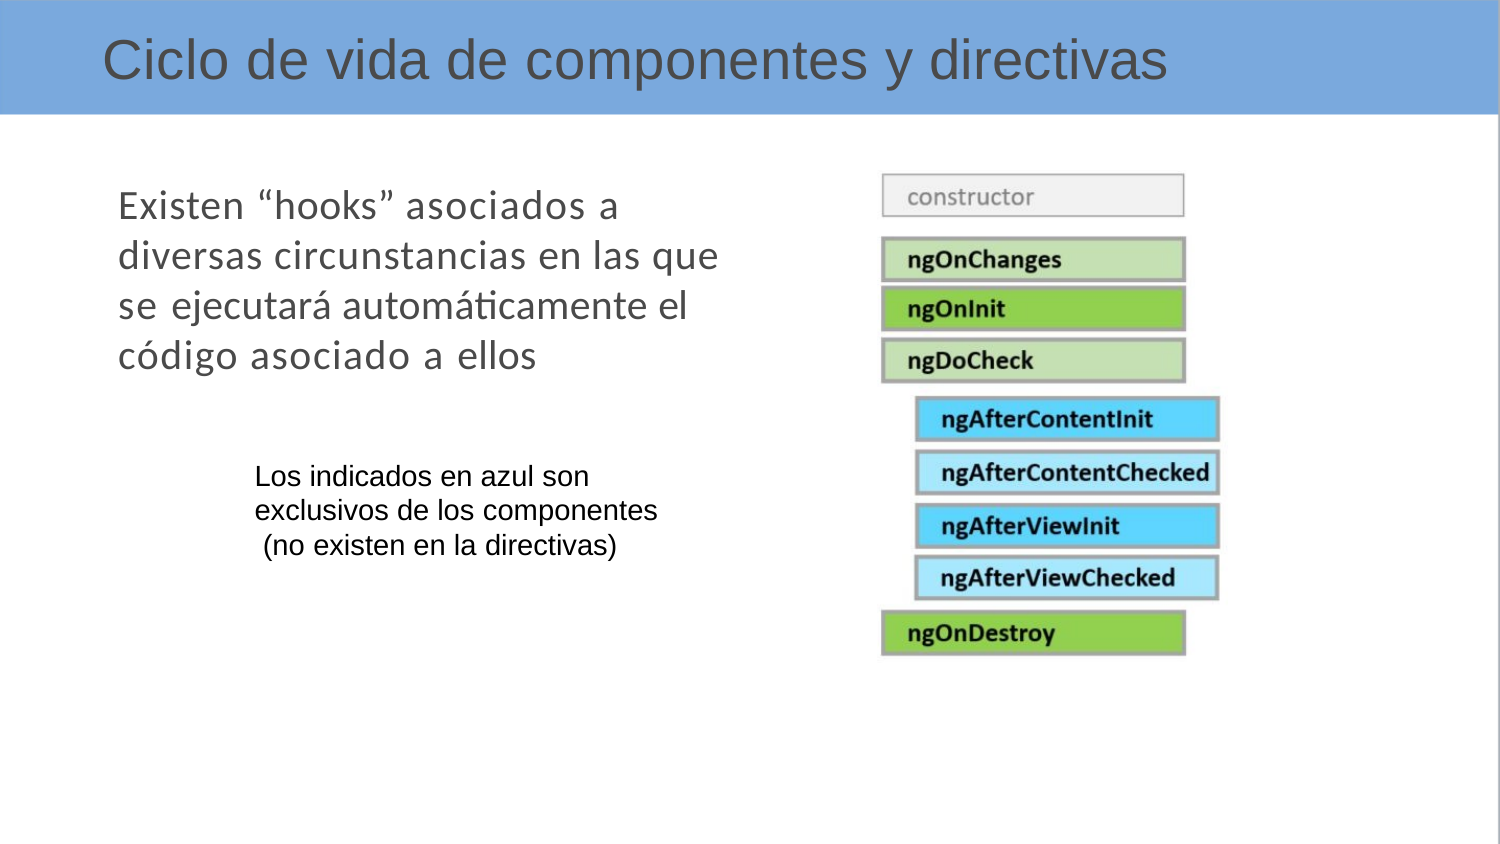

# Ciclo de vida de componentes y directivas

Existen “hooks” asociados a  diversas circunstancias en las que  se ejecutará automáticamente el  código asociado a ellos

Los indicados en azul son  exclusivos de los componentes  (no existen en la directivas)